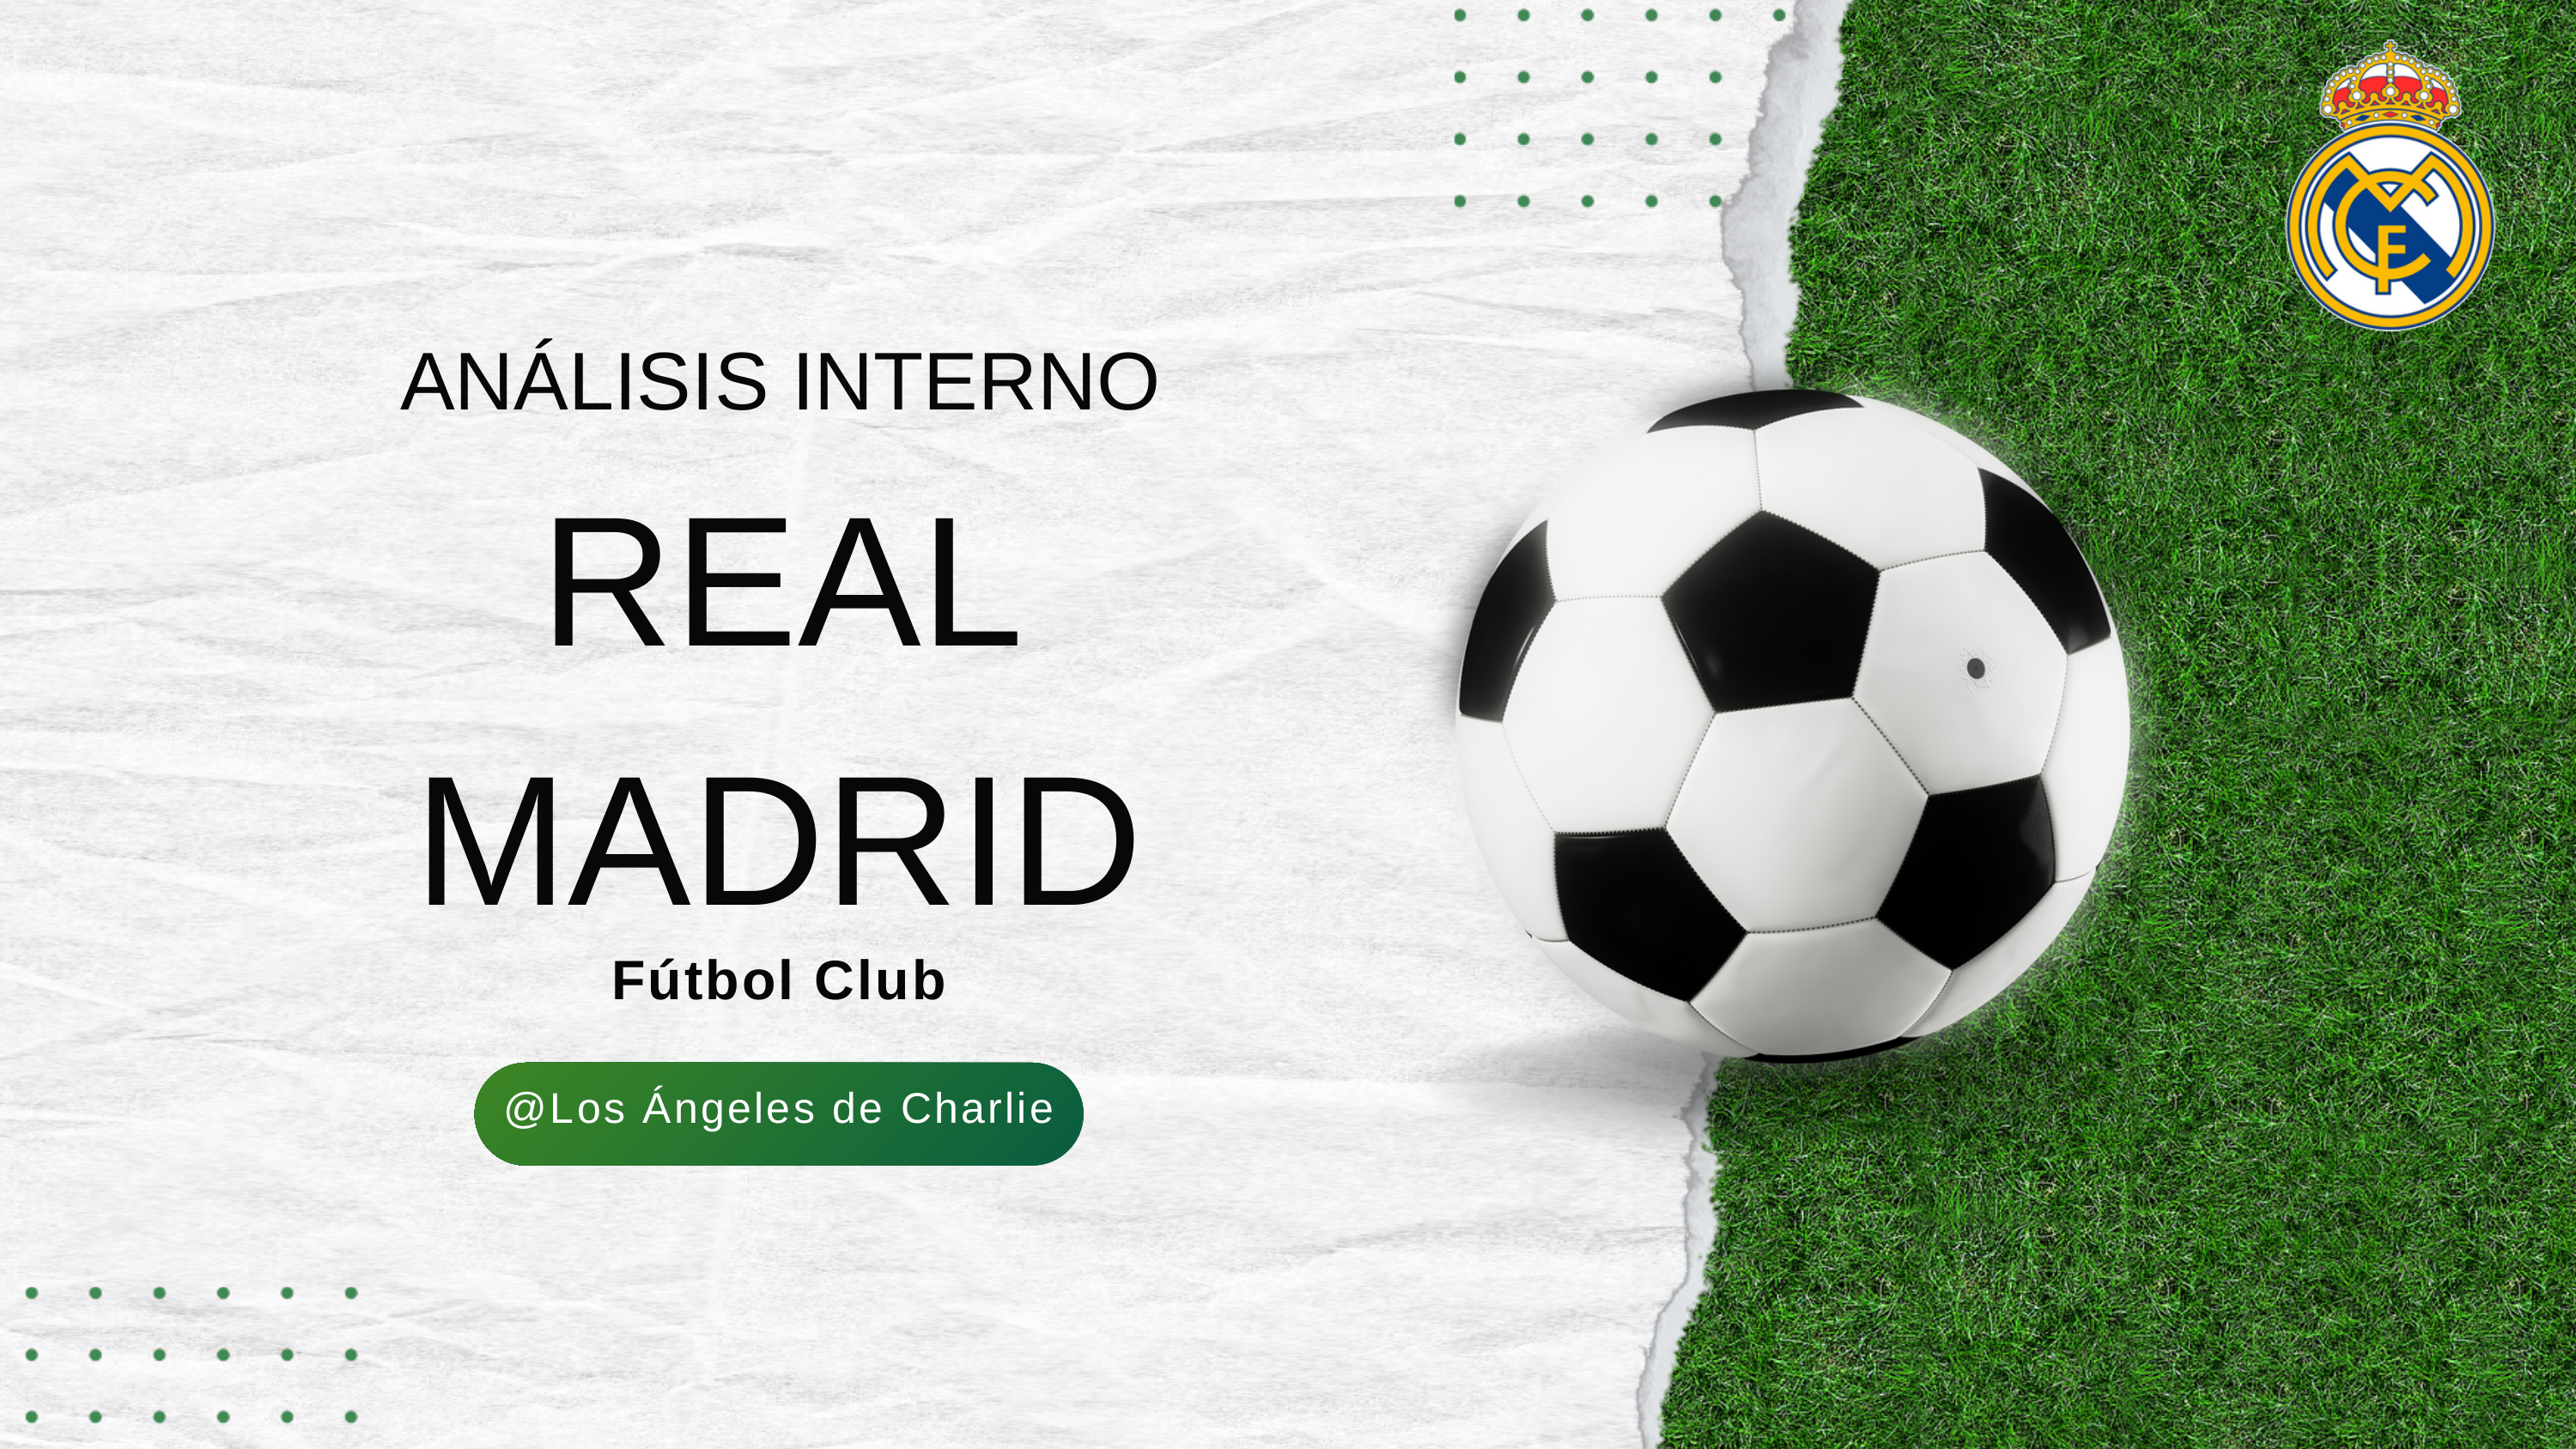

ANÁLISIS INTERNO

REAL MADRID
Fútbol Club

@Los Ángeles de Charlie